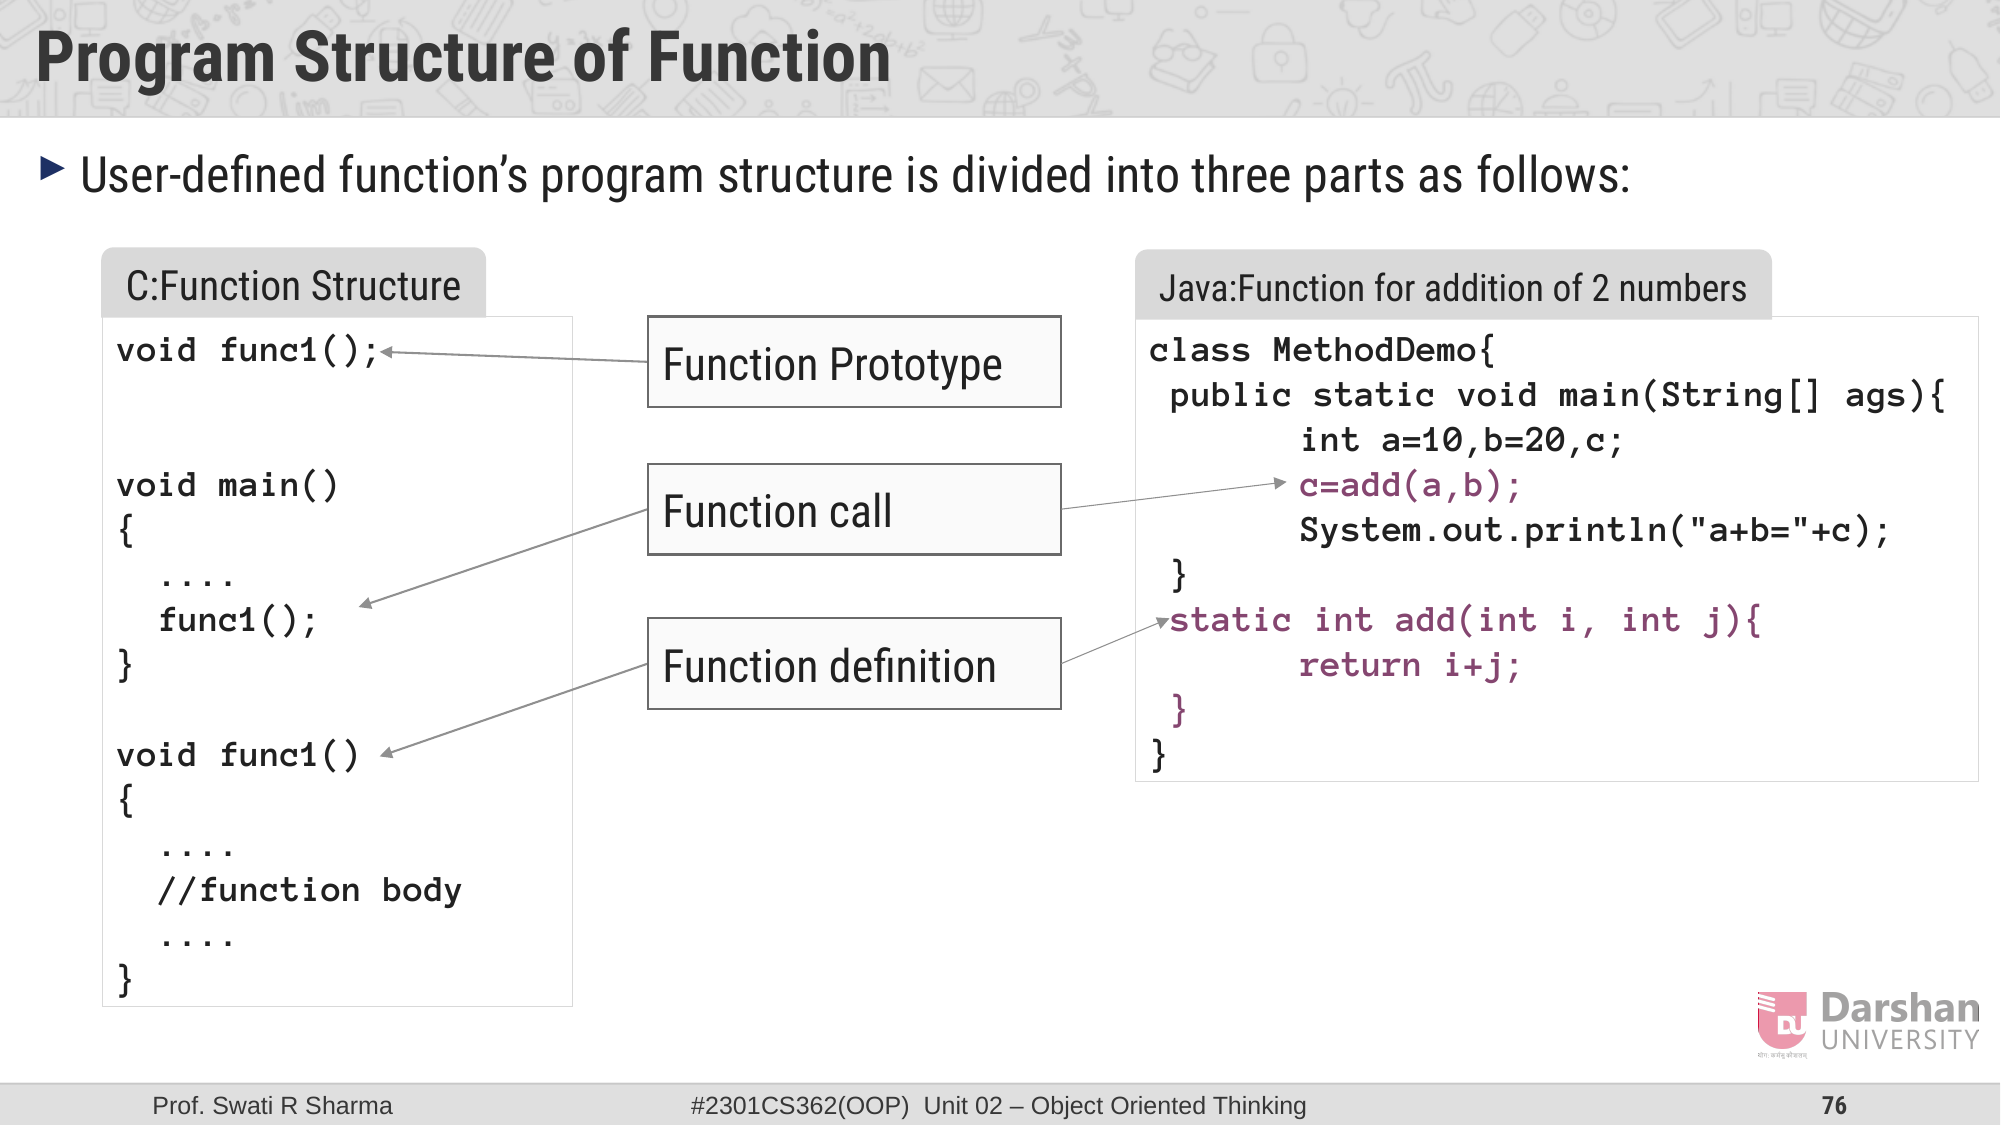

# Program Structure of Function
User-defined function’s program structure is divided into three parts as follows:
C:Function Structure
Java:Function for addition of 2 numbers
void func1();

void main()
{
  ....
  func1();
}

void func1()
{
  ....
  //function body
  ....
}
Function Prototype
class MethodDemo{
 public static void main(String[] ags){
	int a=10,b=20,c;
	c=add(a,b);
	System.out.println("a+b="+c);
 }
 static int add(int i, int j){
	return i+j;
 }
}
Function call
Function definition